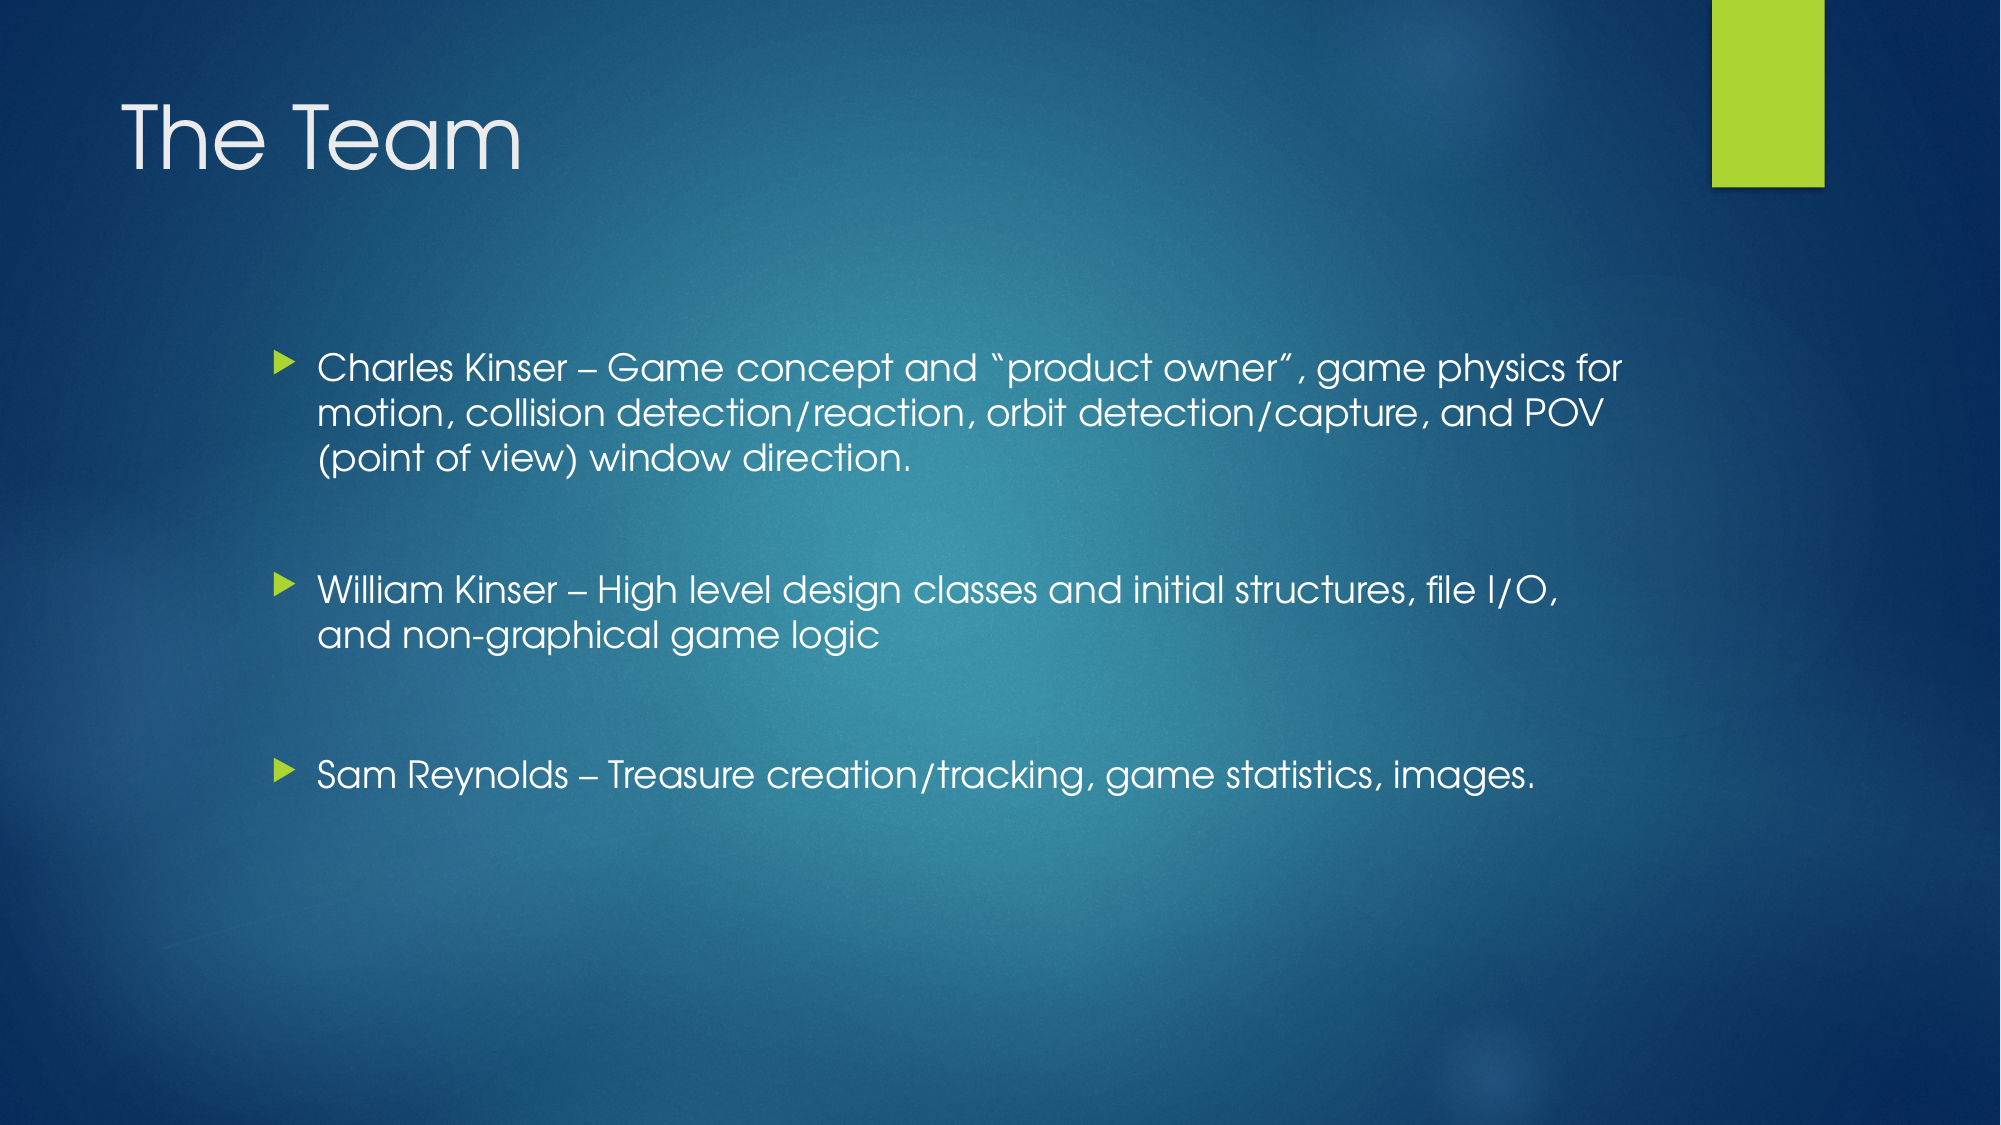

# The Team
Charles Kinser – Game concept and “product owner”, game physics for motion, collision detection/reaction, orbit detection/capture, and POV (point of view) window direction.

William Kinser – High level design classes and initial structures, file I/O, and non-graphical game logic

Sam Reynolds – Treasure creation/tracking, game statistics, images.